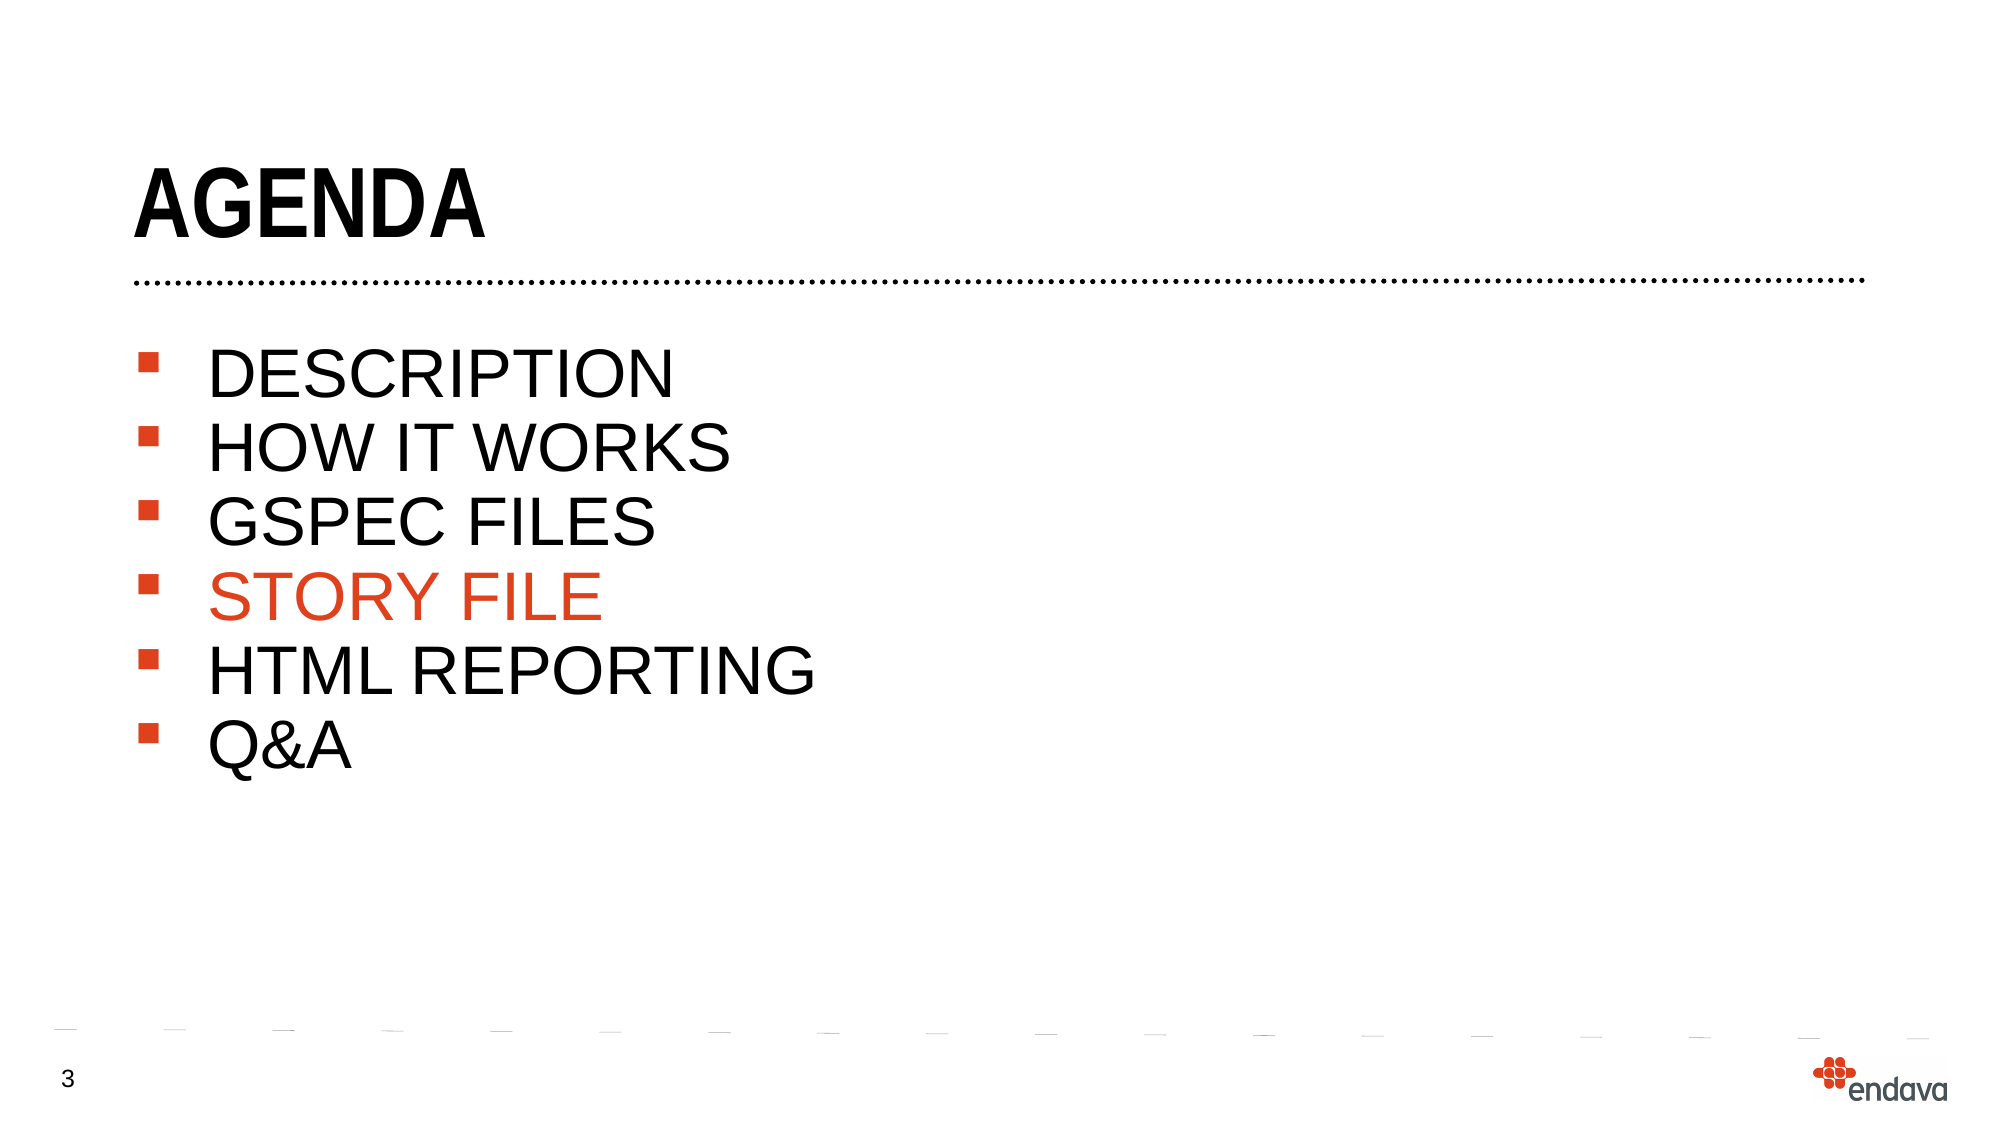

agenda
Description
How it works
Gspec files
Story file
HTML Reporting
Q&A